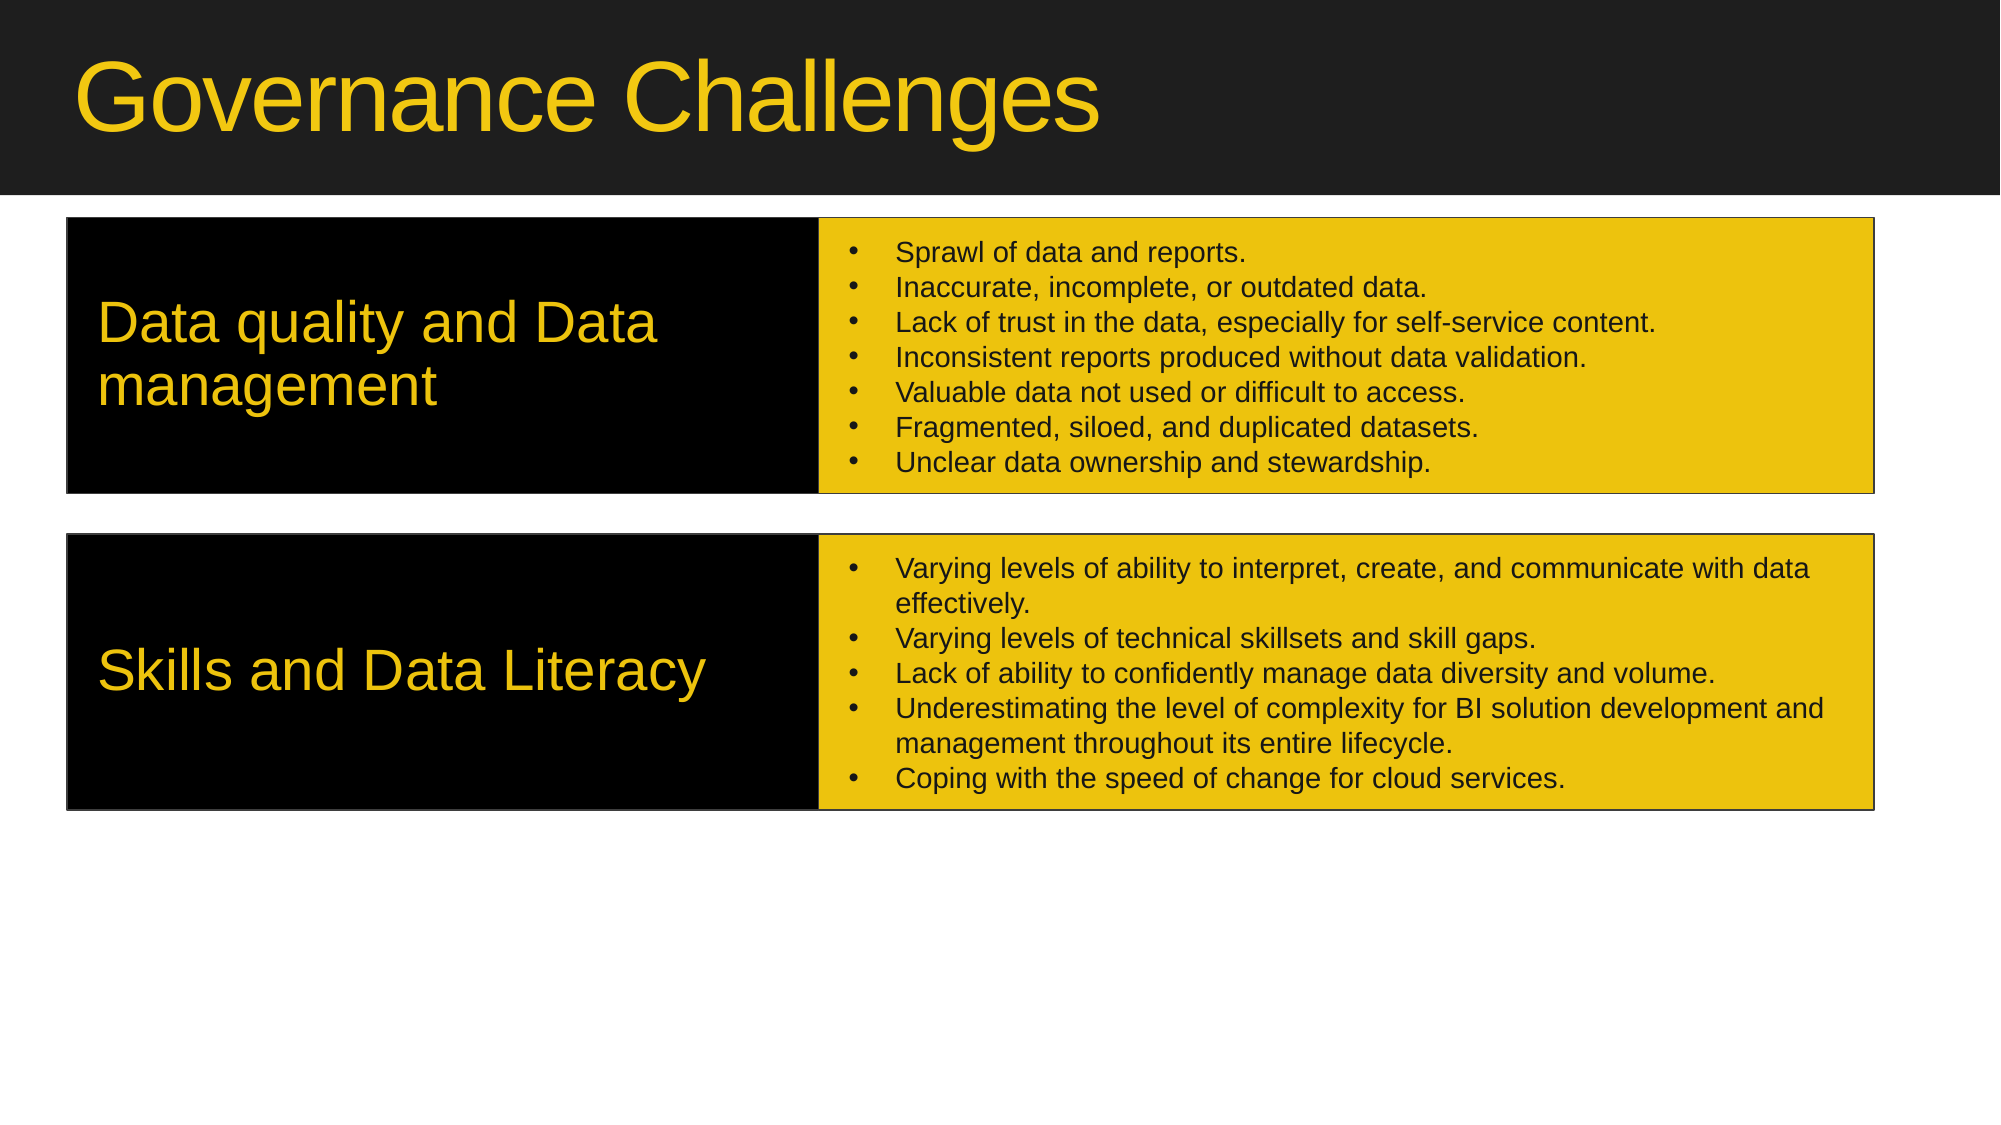

# Governance Challenges
Data quality and Data management
Sprawl of data and reports.
Inaccurate, incomplete, or outdated data.
Lack of trust in the data, especially for self-service content.
Inconsistent reports produced without data validation.
Valuable data not used or difficult to access.
Fragmented, siloed, and duplicated datasets.
Unclear data ownership and stewardship.
Skills and Data Literacy
Varying levels of ability to interpret, create, and communicate with data effectively.
Varying levels of technical skillsets and skill gaps.
Lack of ability to confidently manage data diversity and volume.
Underestimating the level of complexity for BI solution development and management throughout its entire lifecycle.
Coping with the speed of change for cloud services.